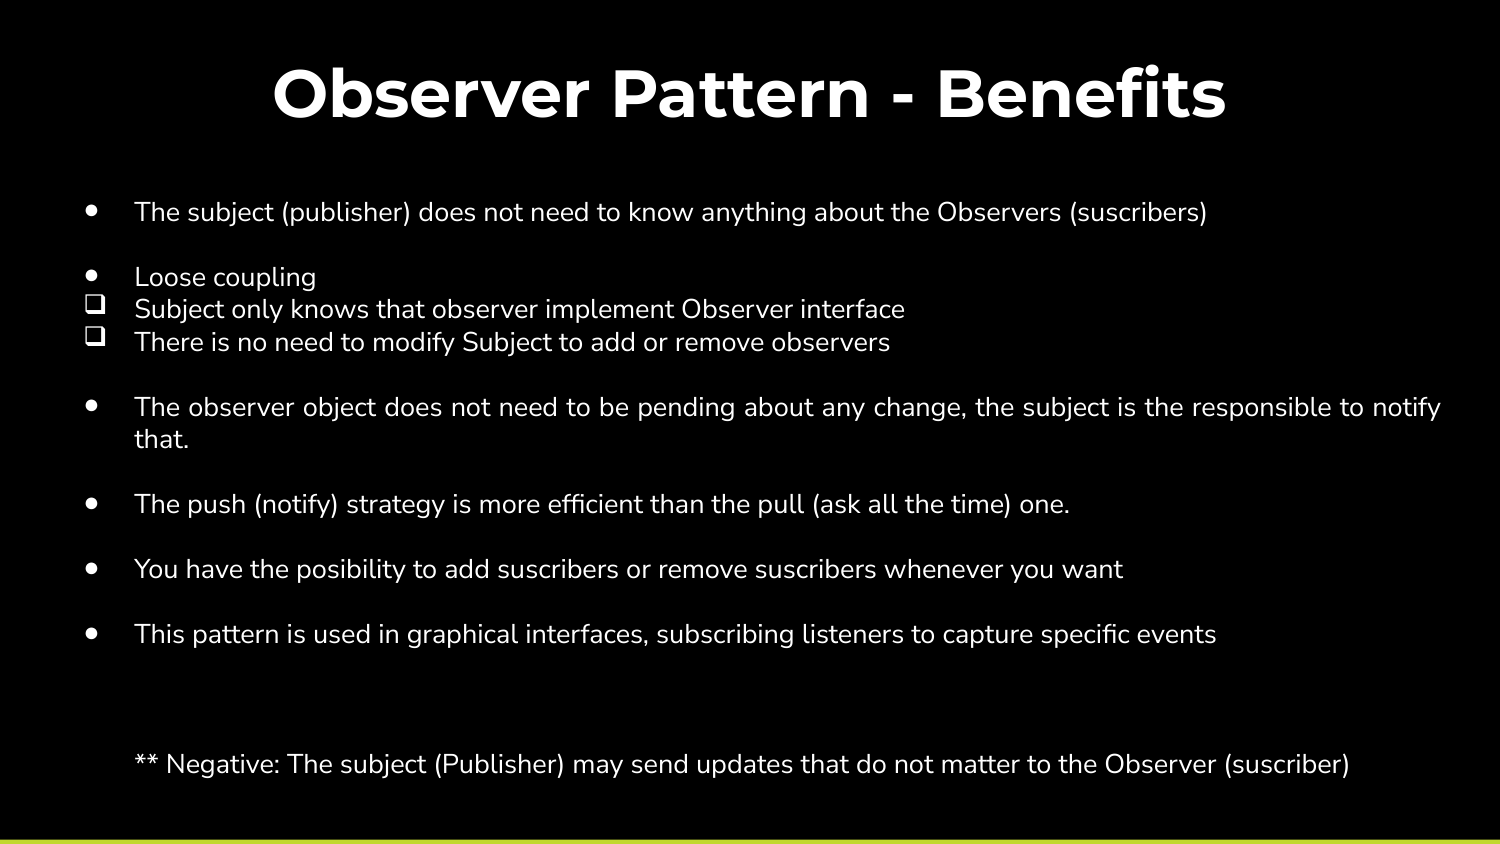

Observer Pattern - Benefits
The subject (publisher) does not need to know anything about the Observers (suscribers)

Loose coupling
Subject only knows that observer implement Observer interface
There is no need to modify Subject to add or remove observers

The observer object does not need to be pending about any change, the subject is the responsible to notify that.

The push (notify) strategy is more efficient than the pull (ask all the time) one.

You have the posibility to add suscribers or remove suscribers whenever you want

This pattern is used in graphical interfaces, subscribing listeners to capture specific events

** Negative: The subject (Publisher) may send updates that do not matter to the Observer (suscriber)